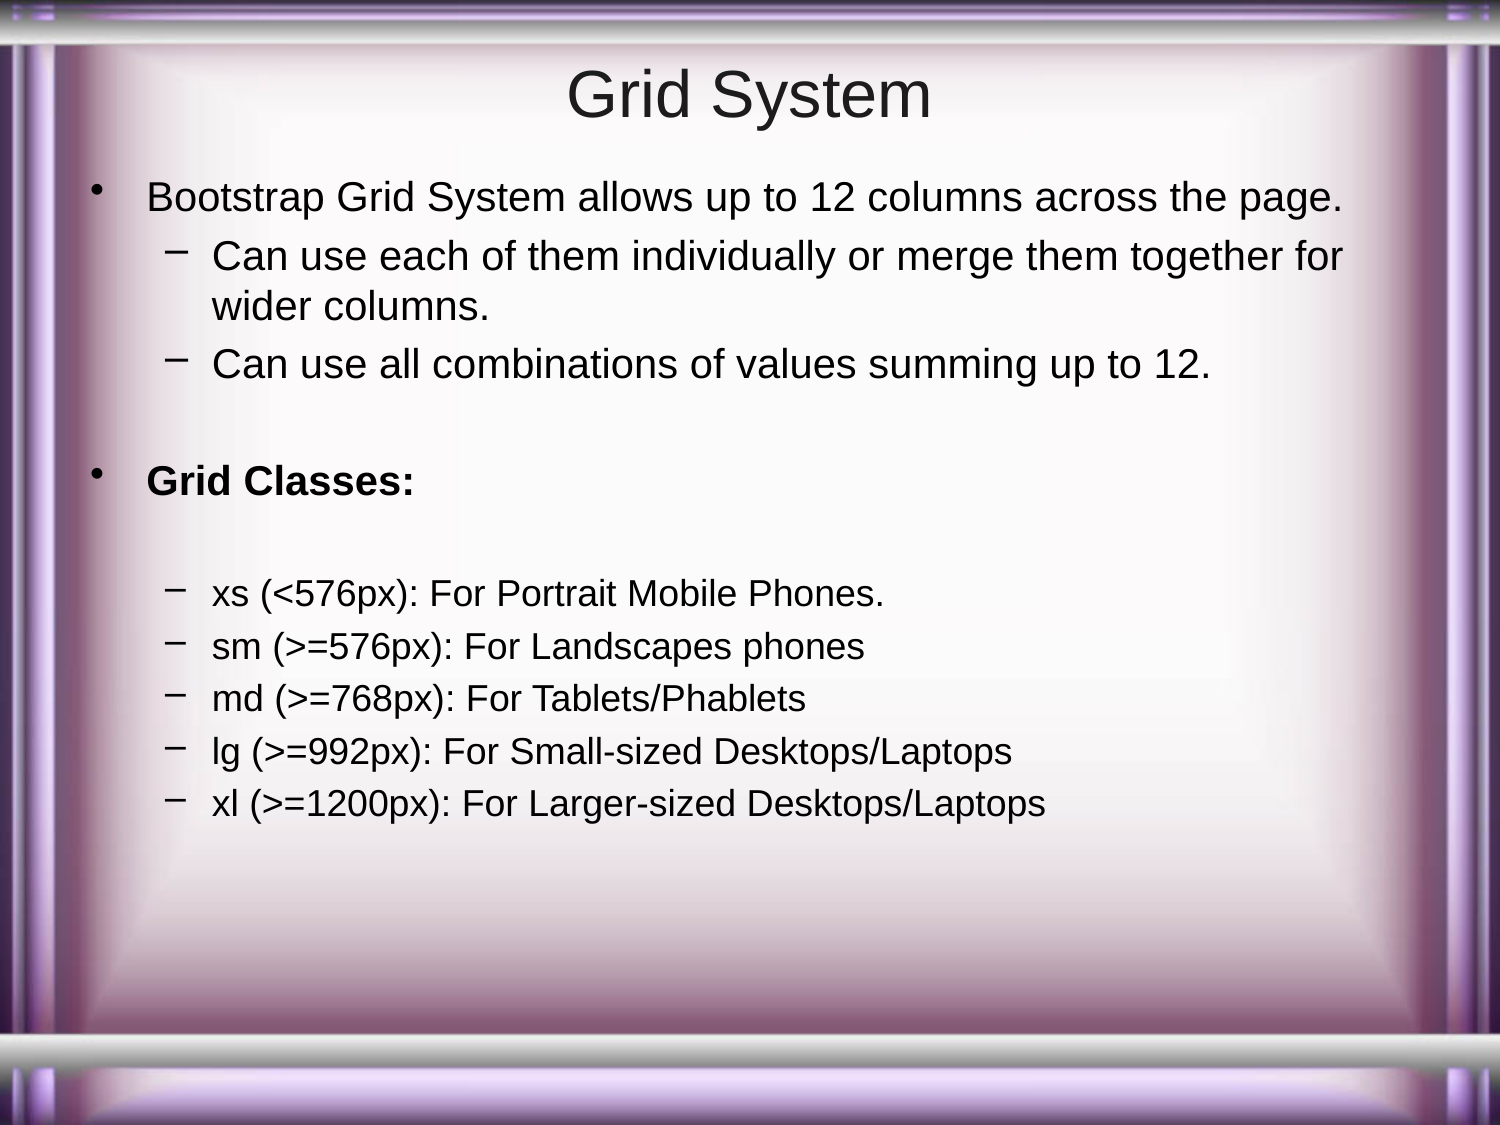

# Grid System
Bootstrap Grid System allows up to 12 columns across the page.
Can use each of them individually or merge them together for wider columns.
Can use all combinations of values summing up to 12.

Grid Classes:

xs (<576px): For Portrait Mobile Phones.
sm (>=576px): For Landscapes phones
md (>=768px): For Tablets/Phablets
lg (>=992px): For Small-sized Desktops/Laptops
xl (>=1200px): For Larger-sized Desktops/Laptops